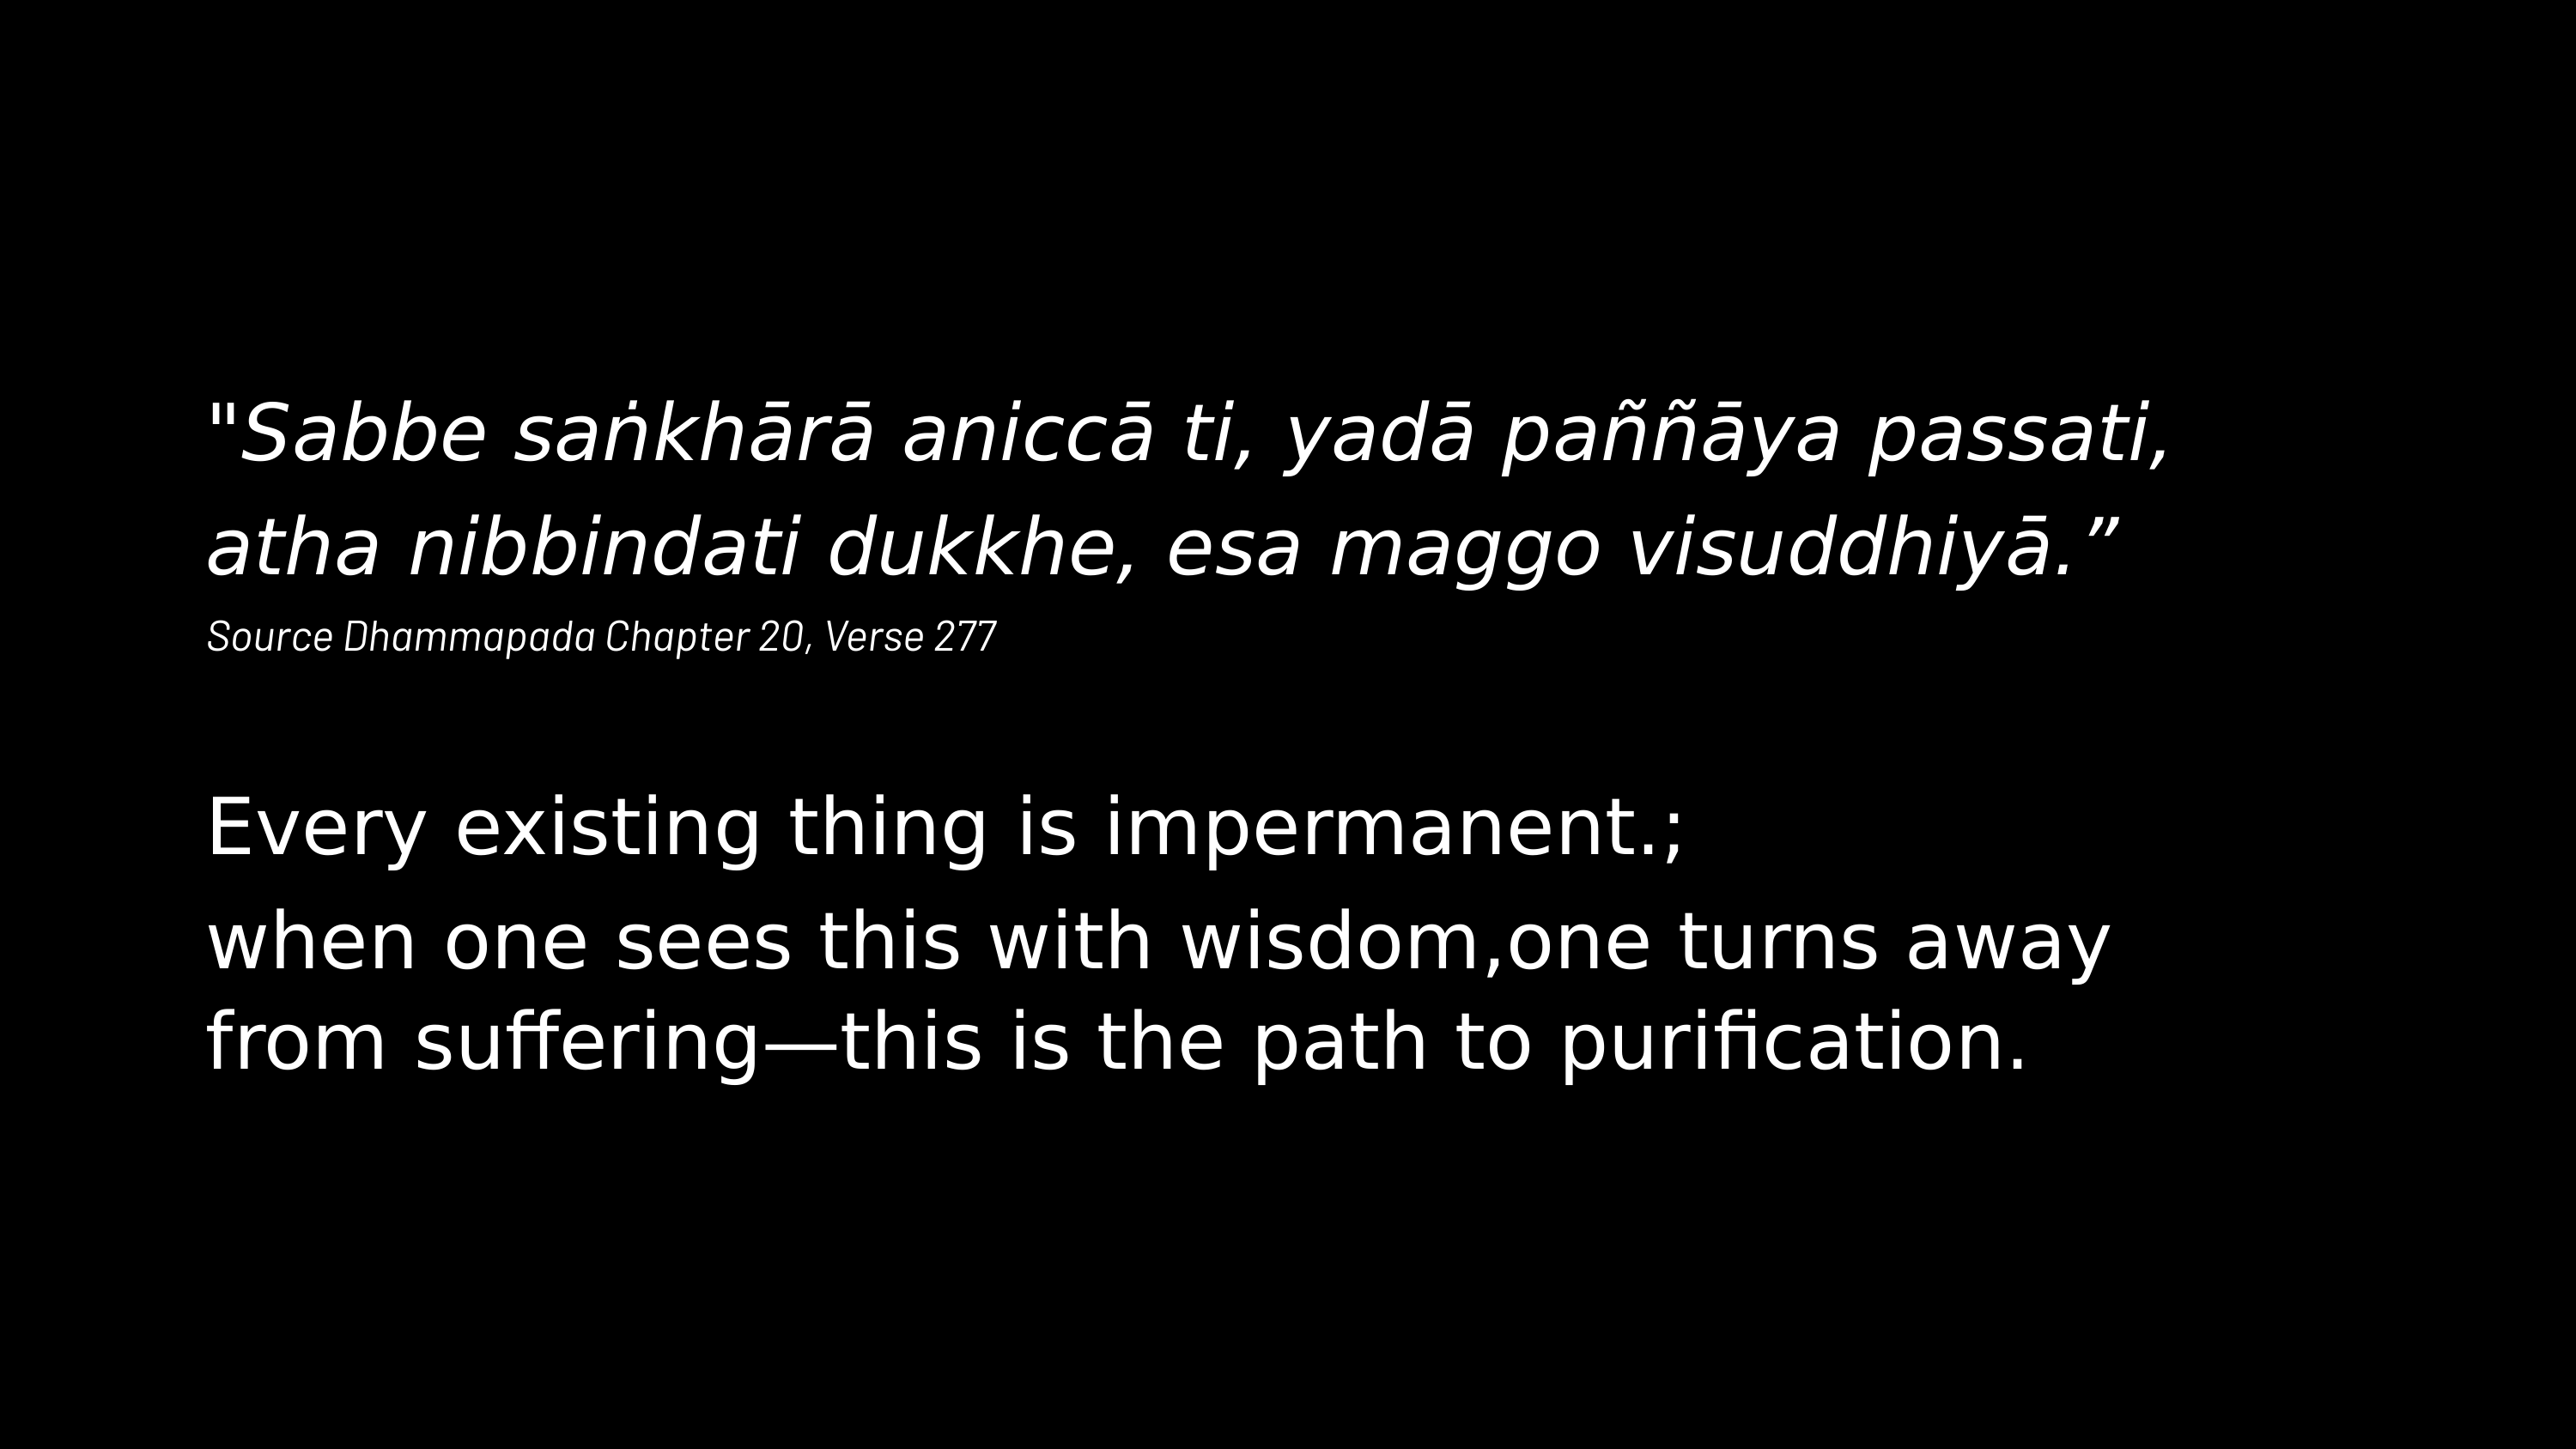

"Sabbe saṅkhārā aniccā ti, yadā paññāya passati,
atha nibbindati dukkhe, esa maggo visuddhiyā.”
Source Dhammapada Chapter 20, Verse 277

Every existing thing is impermanent.;
when one sees this with wisdom,one turns away from suffering—this is the path to purification.